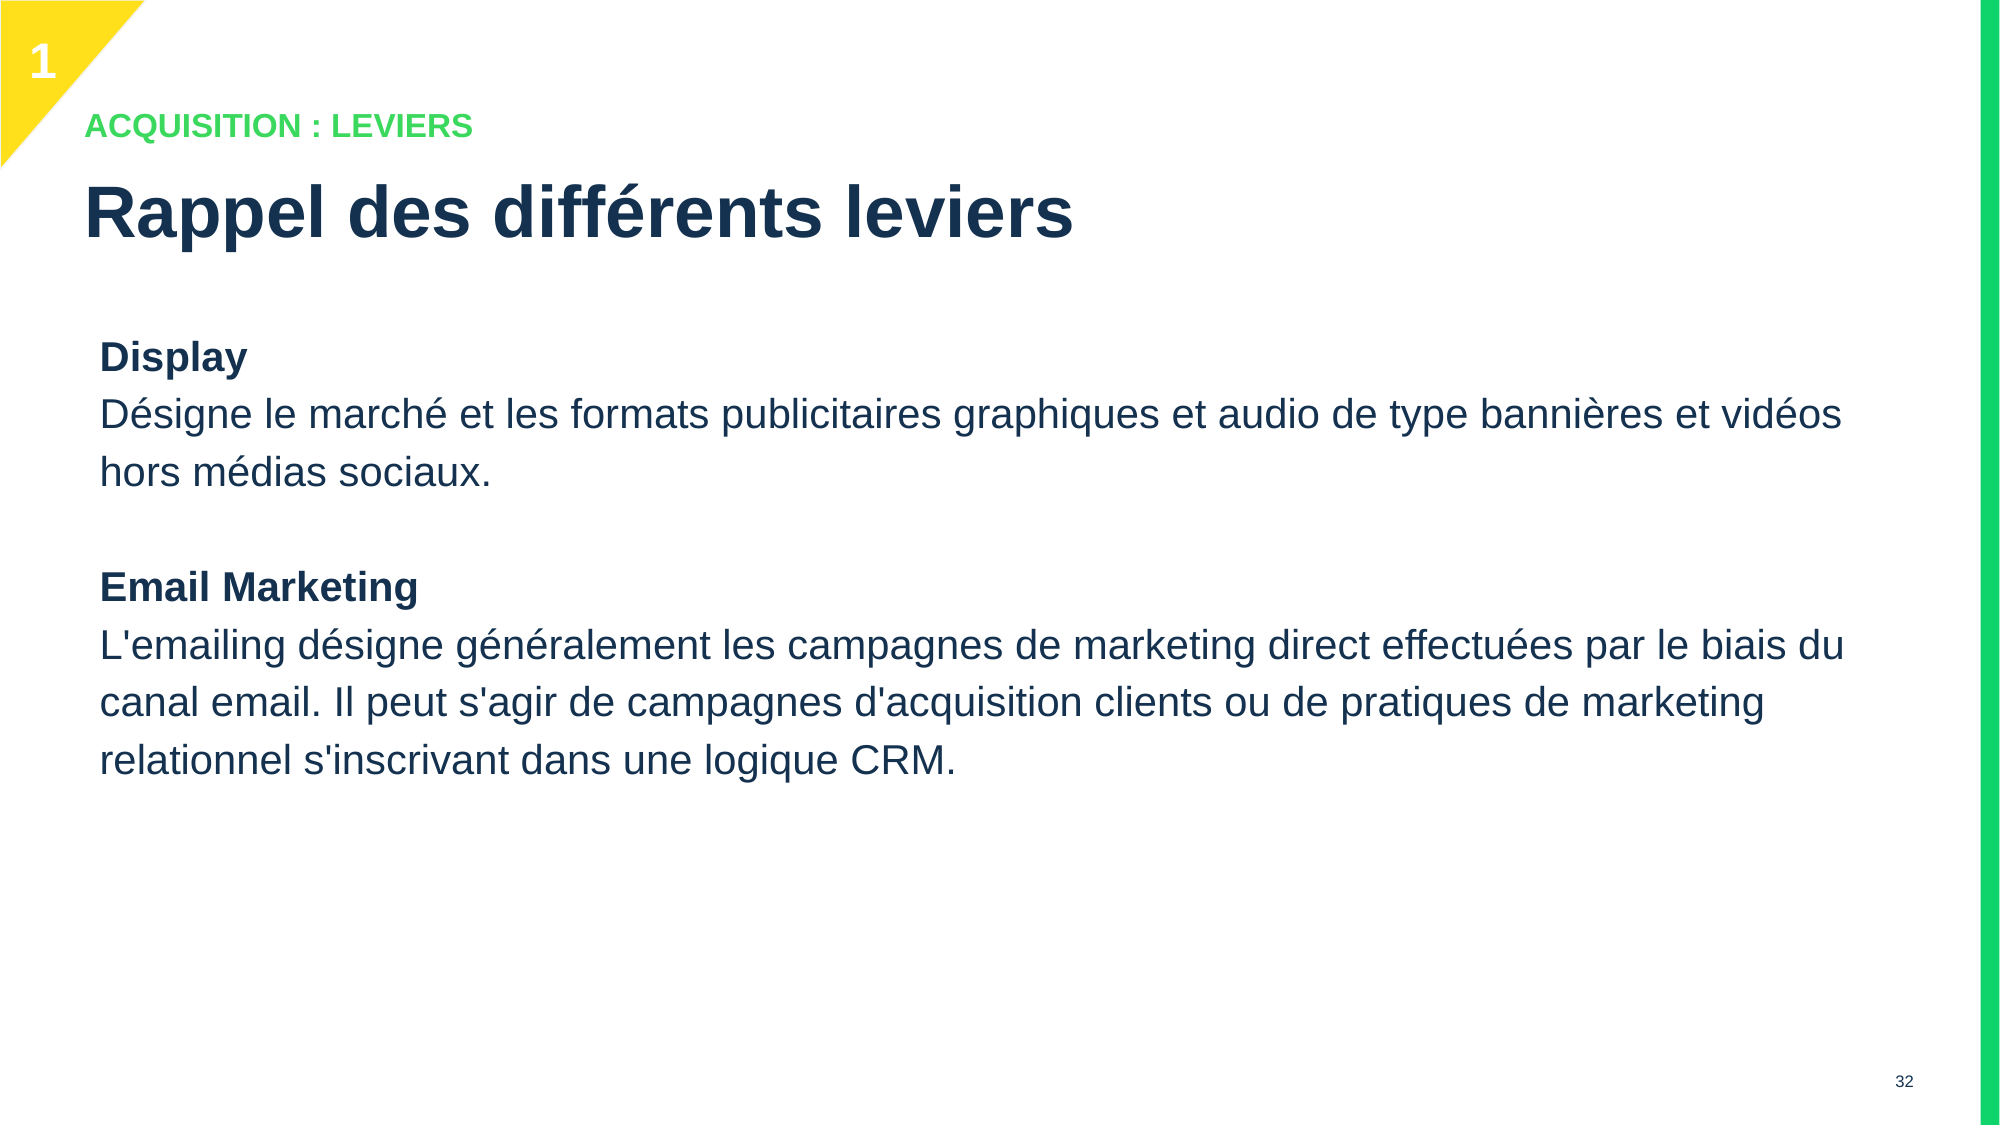

1
ACQUISITION : LEVIERS
# Rappel des différents leviers

Display
Désigne le marché et les formats publicitaires graphiques et audio de type bannières et vidéos hors médias sociaux.

Email Marketing
L'emailing désigne généralement les campagnes de marketing direct effectuées par le biais du canal email. Il peut s'agir de campagnes d'acquisition clients ou de pratiques de marketing relationnel s'inscrivant dans une logique CRM.
32